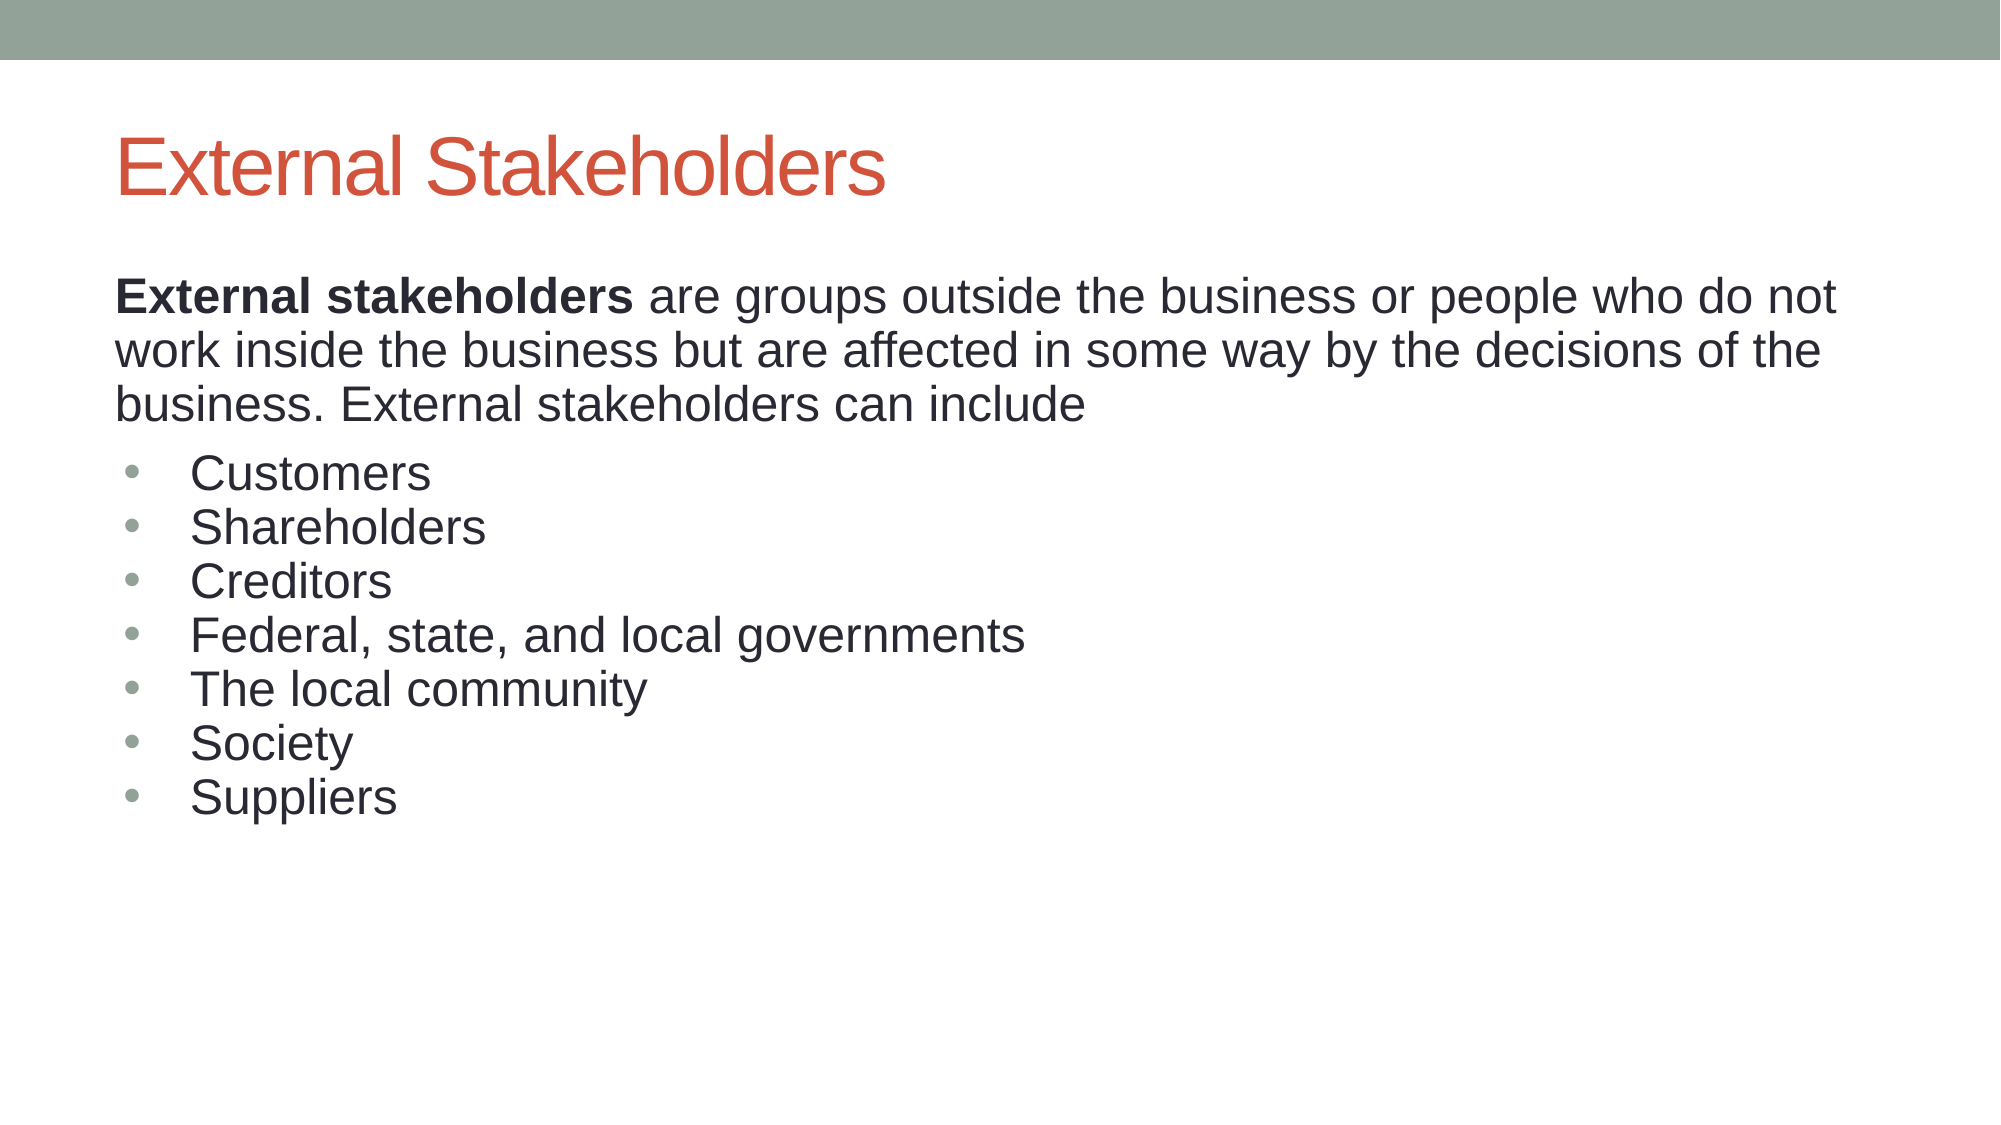

# External Stakeholders
External stakeholders are groups outside the business or people who do not work inside the business but are affected in some way by the decisions of the business. External stakeholders can include
Customers
Shareholders
Creditors
Federal, state, and local governments
The local community
Society
Suppliers